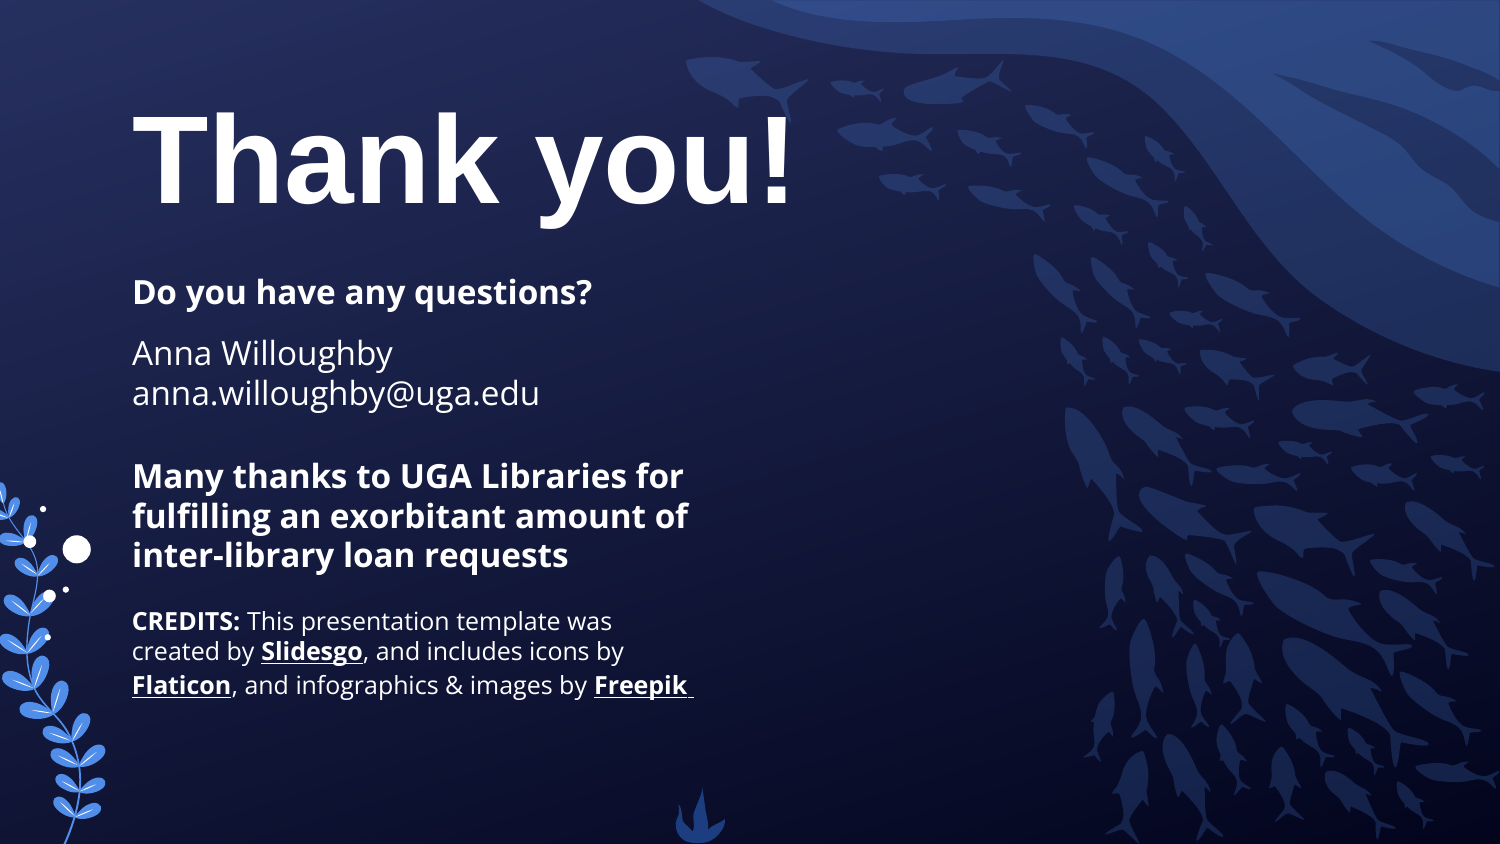

# Thank you!
Do you have any questions?
Anna Willoughby
anna.willoughby@uga.edu
Many thanks to UGA Libraries for fulfilling an exorbitant amount of inter-library loan requests